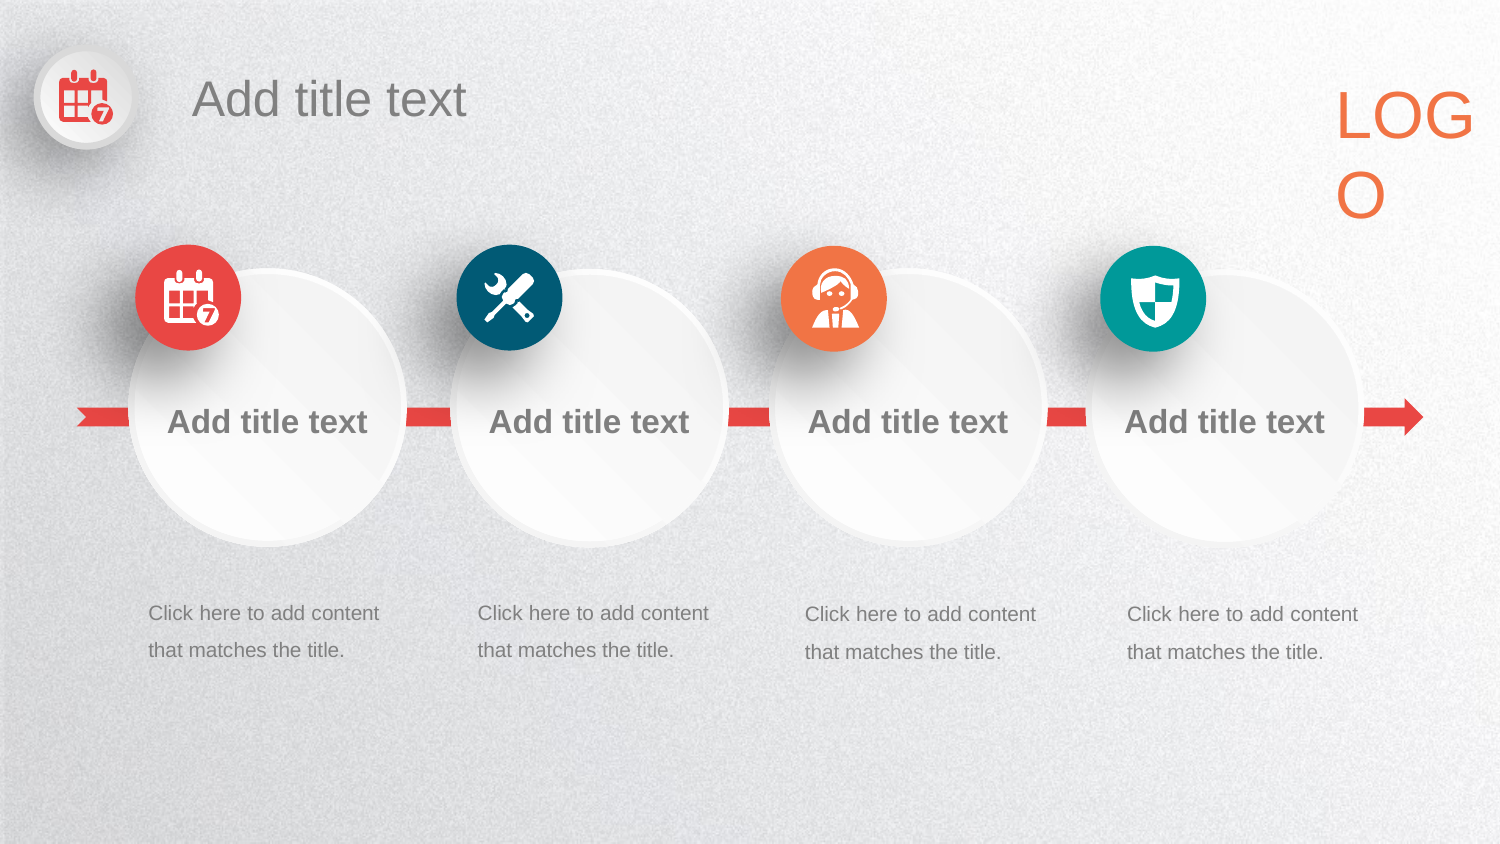

Add title text
LOGO

Add title text

Add title text

Add title text

Add title text

Click here to add content that matches the title.
Click here to add content that matches the title.
Click here to add content that matches the title.
Click here to add content that matches the title.